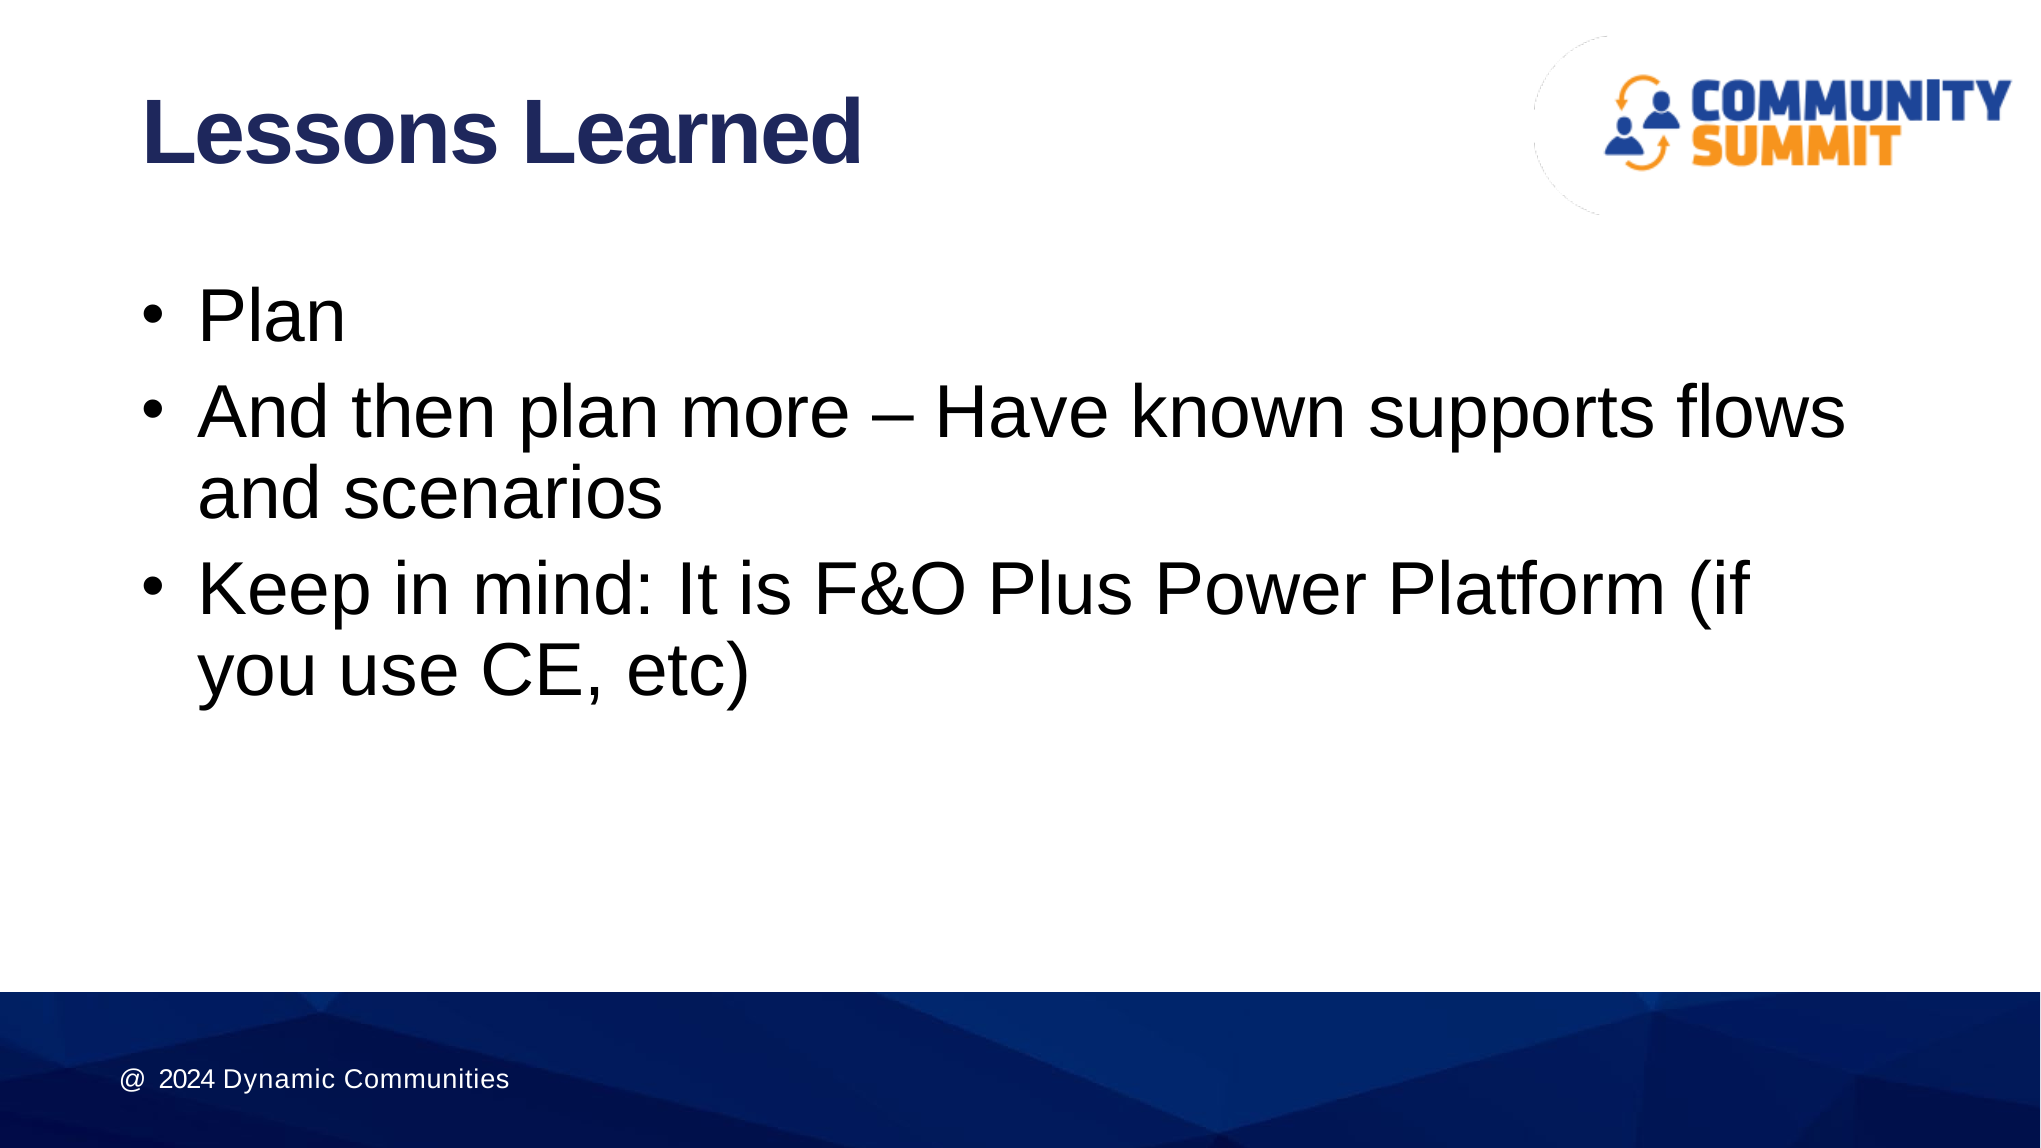

# Lessons Learned
Plan
And then plan more – Have known supports flows and scenarios
Keep in mind: It is F&O Plus Power Platform (if you use CE, etc)